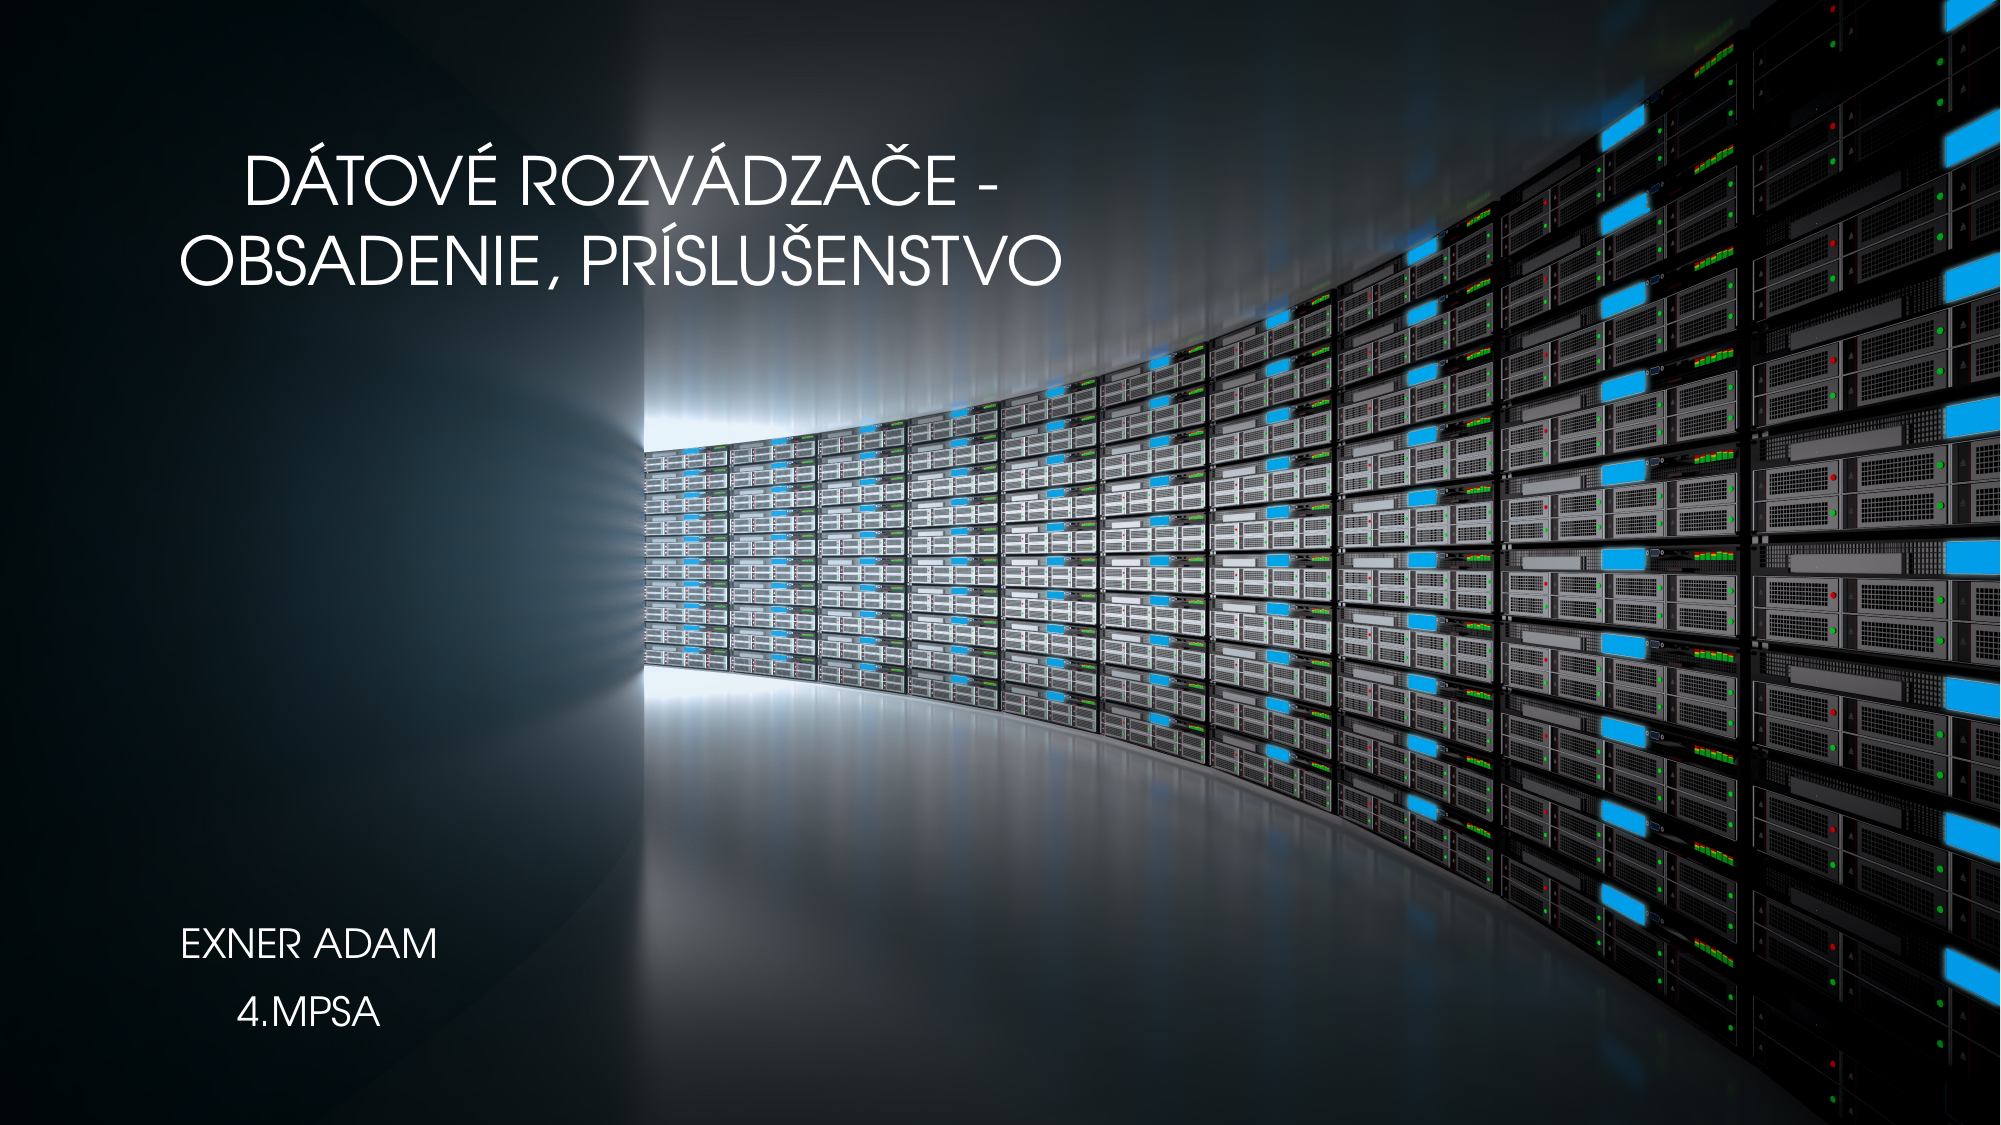

# Dátové rozvádzače - obsadenie, príslušenstvo
Exner Adam
4.mpsa